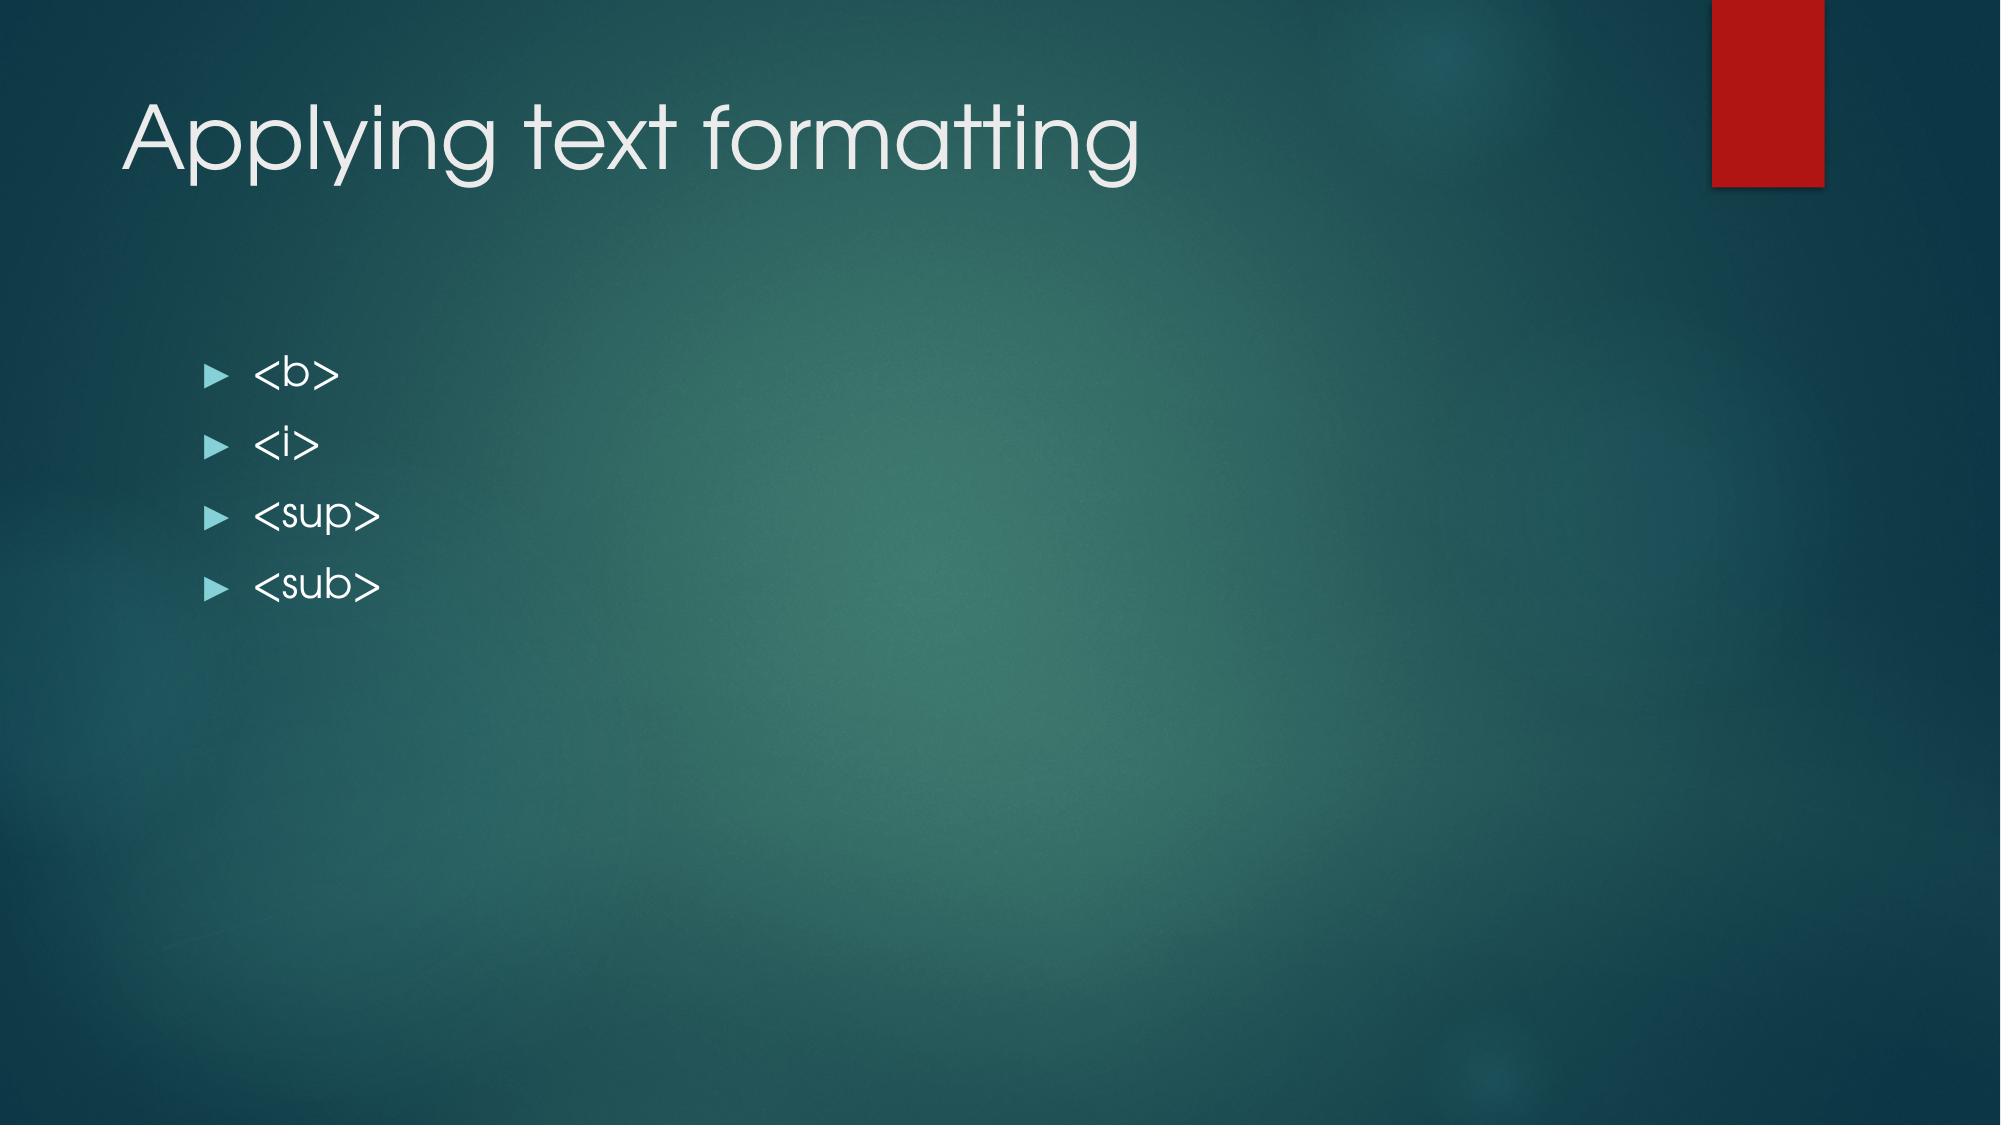

# Applying text formatting
<b>
<i>
<sup>
<sub>